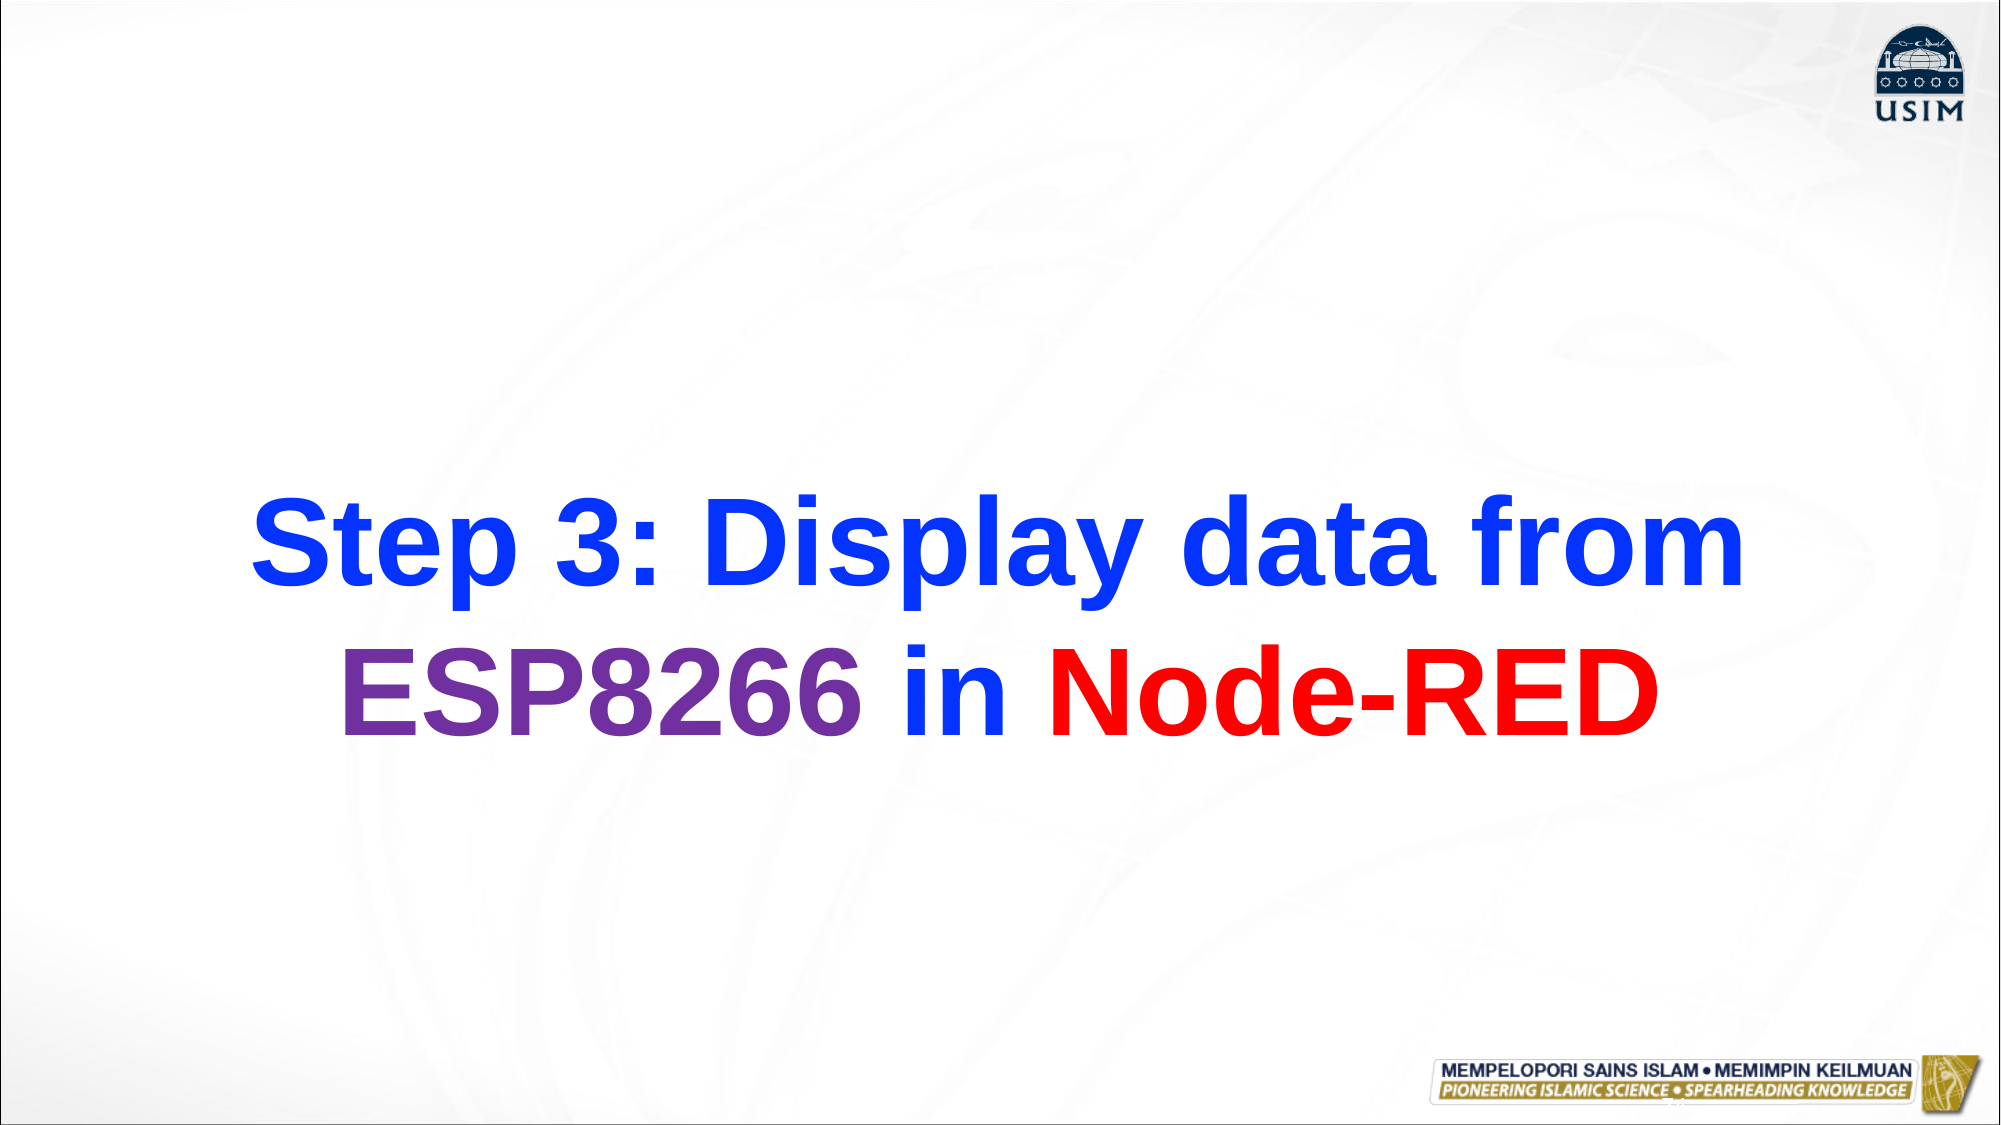

Step 3: Display data from ESP8266 in Node-RED
74